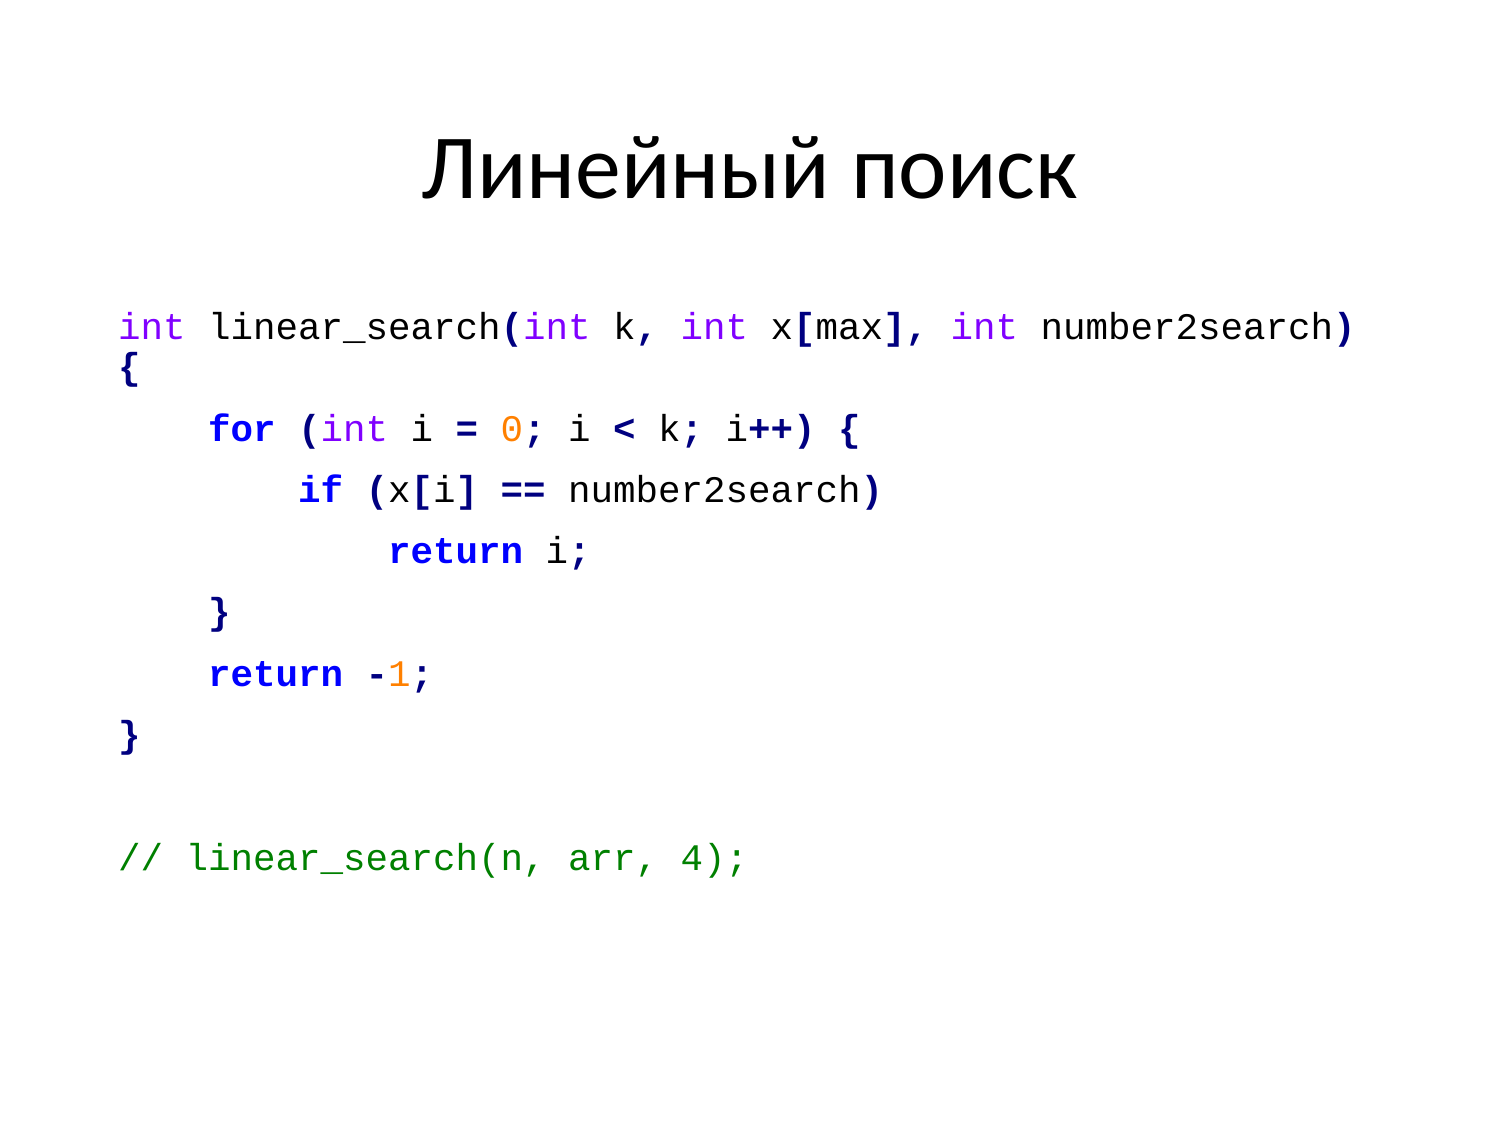

# Линейный поиск
int linear_search(int k, int x[max], int number2search) {
    for (int i = 0; i < k; i++) {
        if (x[i] == number2search)
            return i;
    }
    return -1;
}

// linear_search(n, arr, 4);